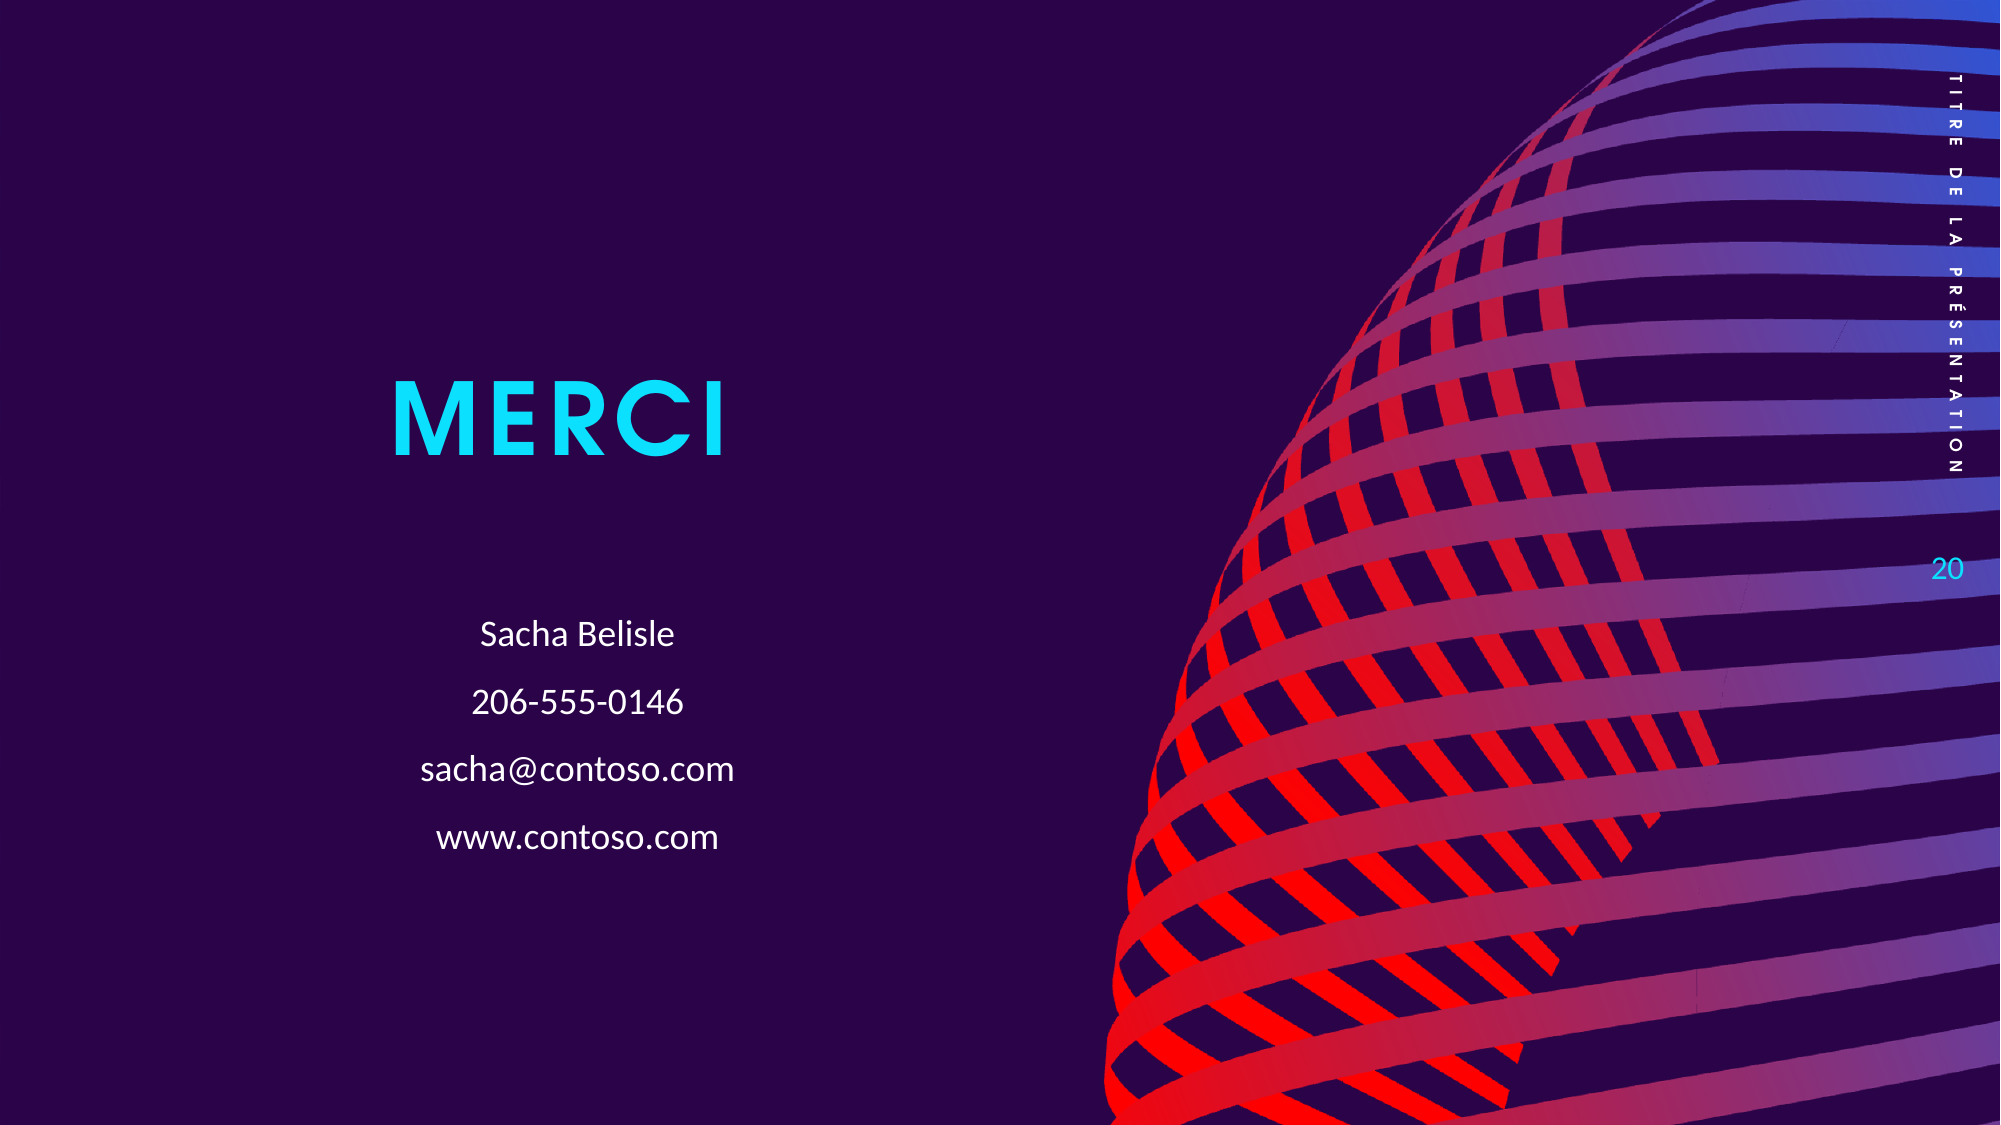

# Merci
TITRE DE LA PRÉSENTATION
20
Sacha Belisle​
206-555-0146
sacha@contoso.com​
www.contoso.com​